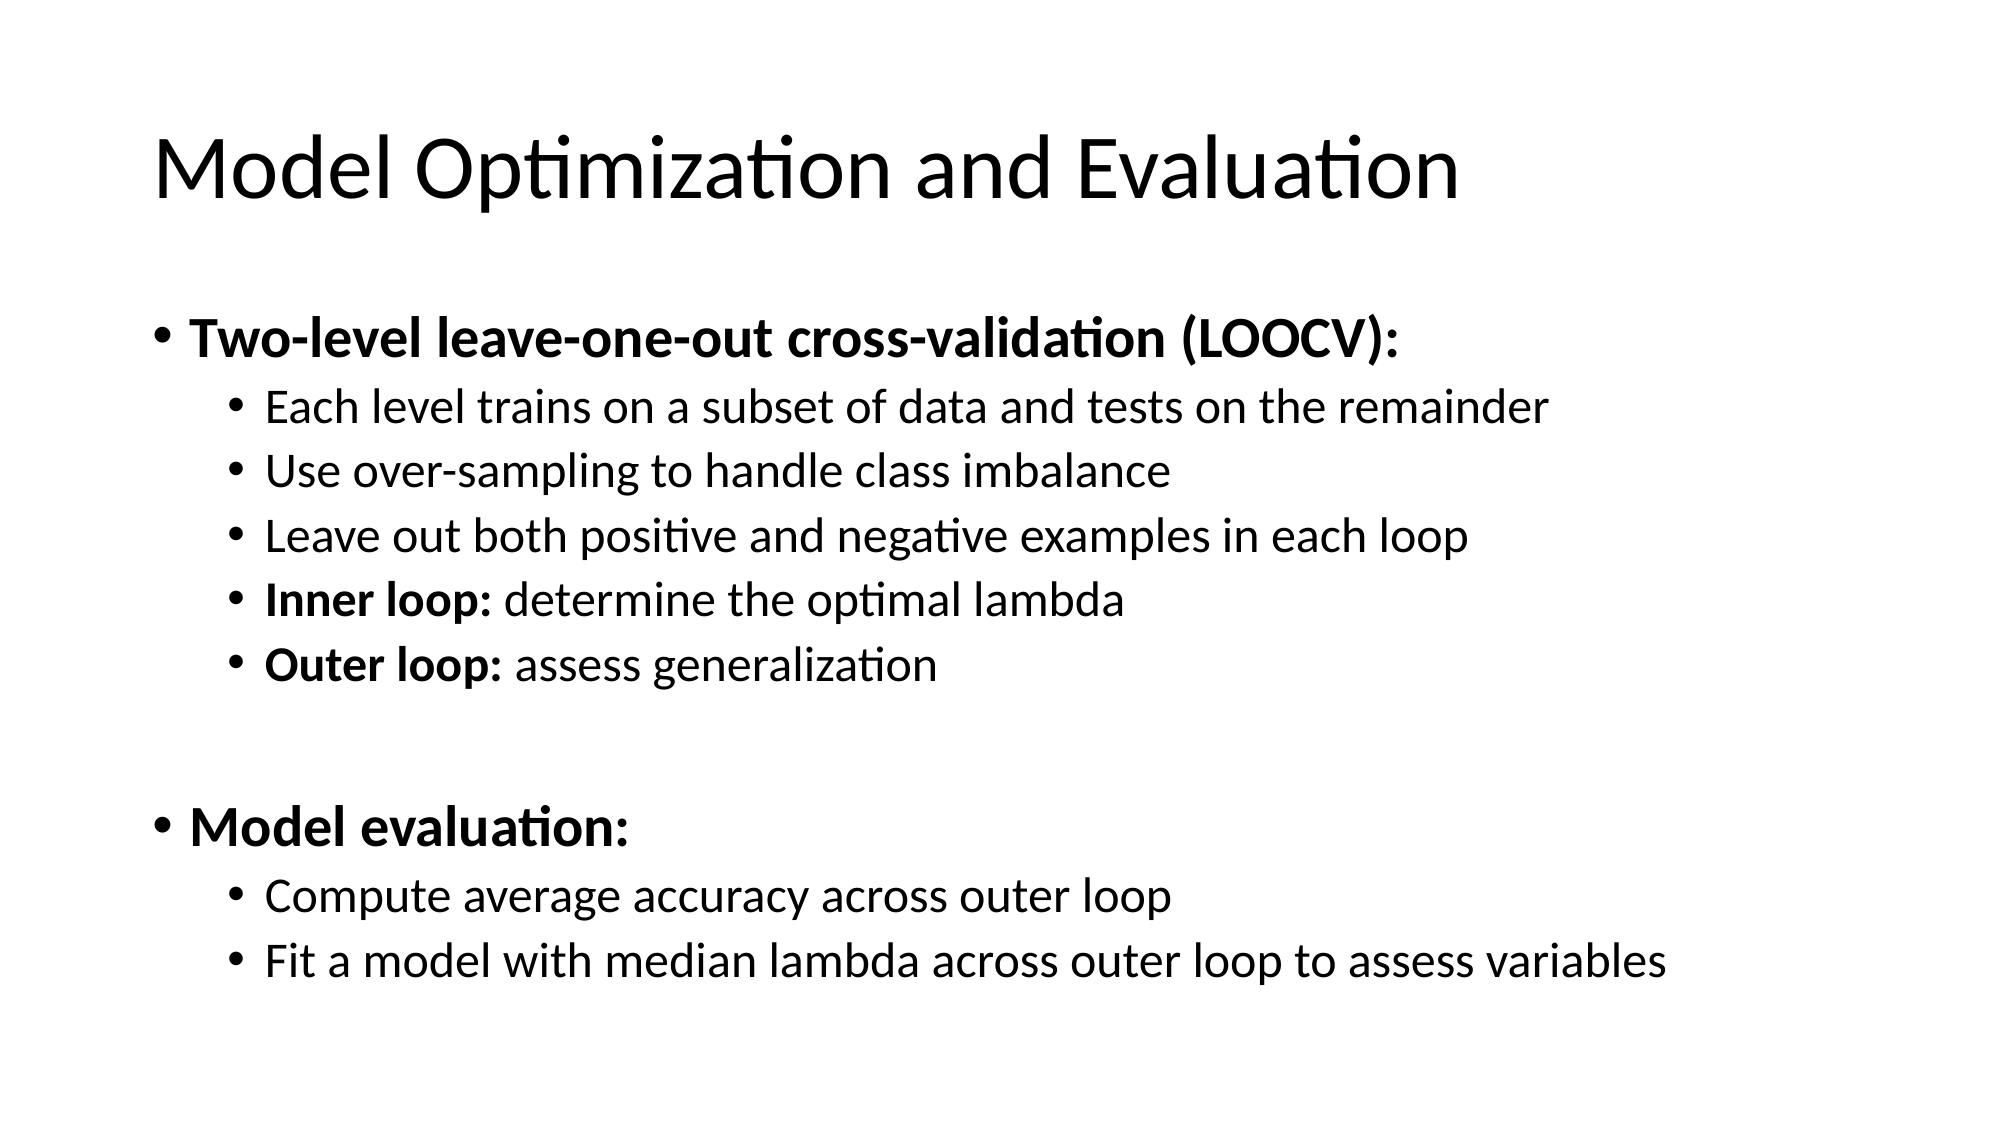

# Model Optimization and Evaluation
Two-level leave-one-out cross-validation (LOOCV):
Each level trains on a subset of data and tests on the remainder
Use over-sampling to handle class imbalance
Leave out both positive and negative examples in each loop
Inner loop: determine the optimal lambda
Outer loop: assess generalization

Model evaluation:
Compute average accuracy across outer loop
Fit a model with median lambda across outer loop to assess variables